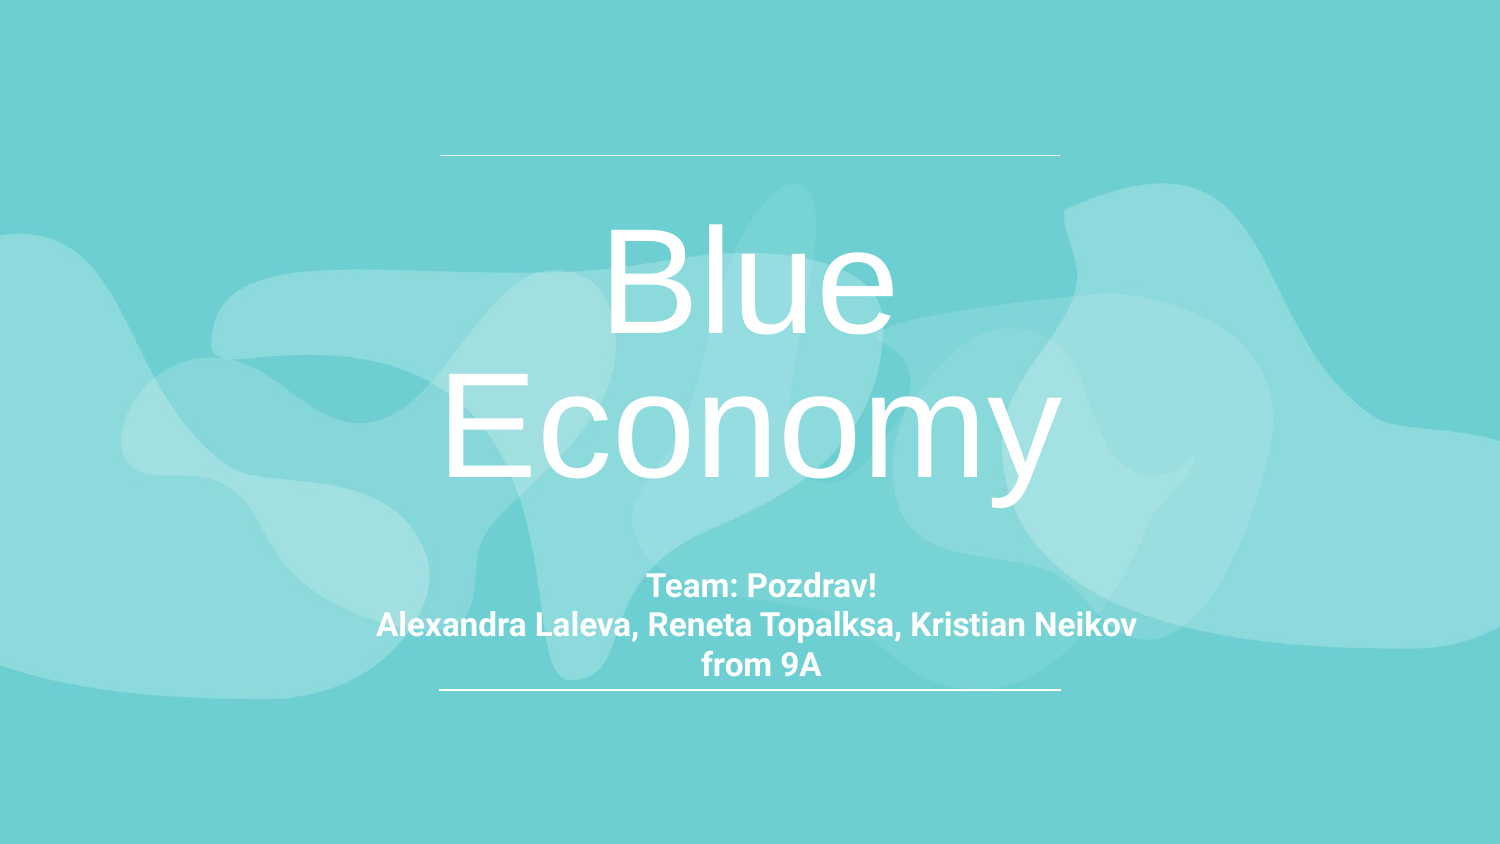

# Blue Economy
Team: Pozdrav!
Alexandra Laleva, Reneta Topalksa, Kristian Neikov
from 9A